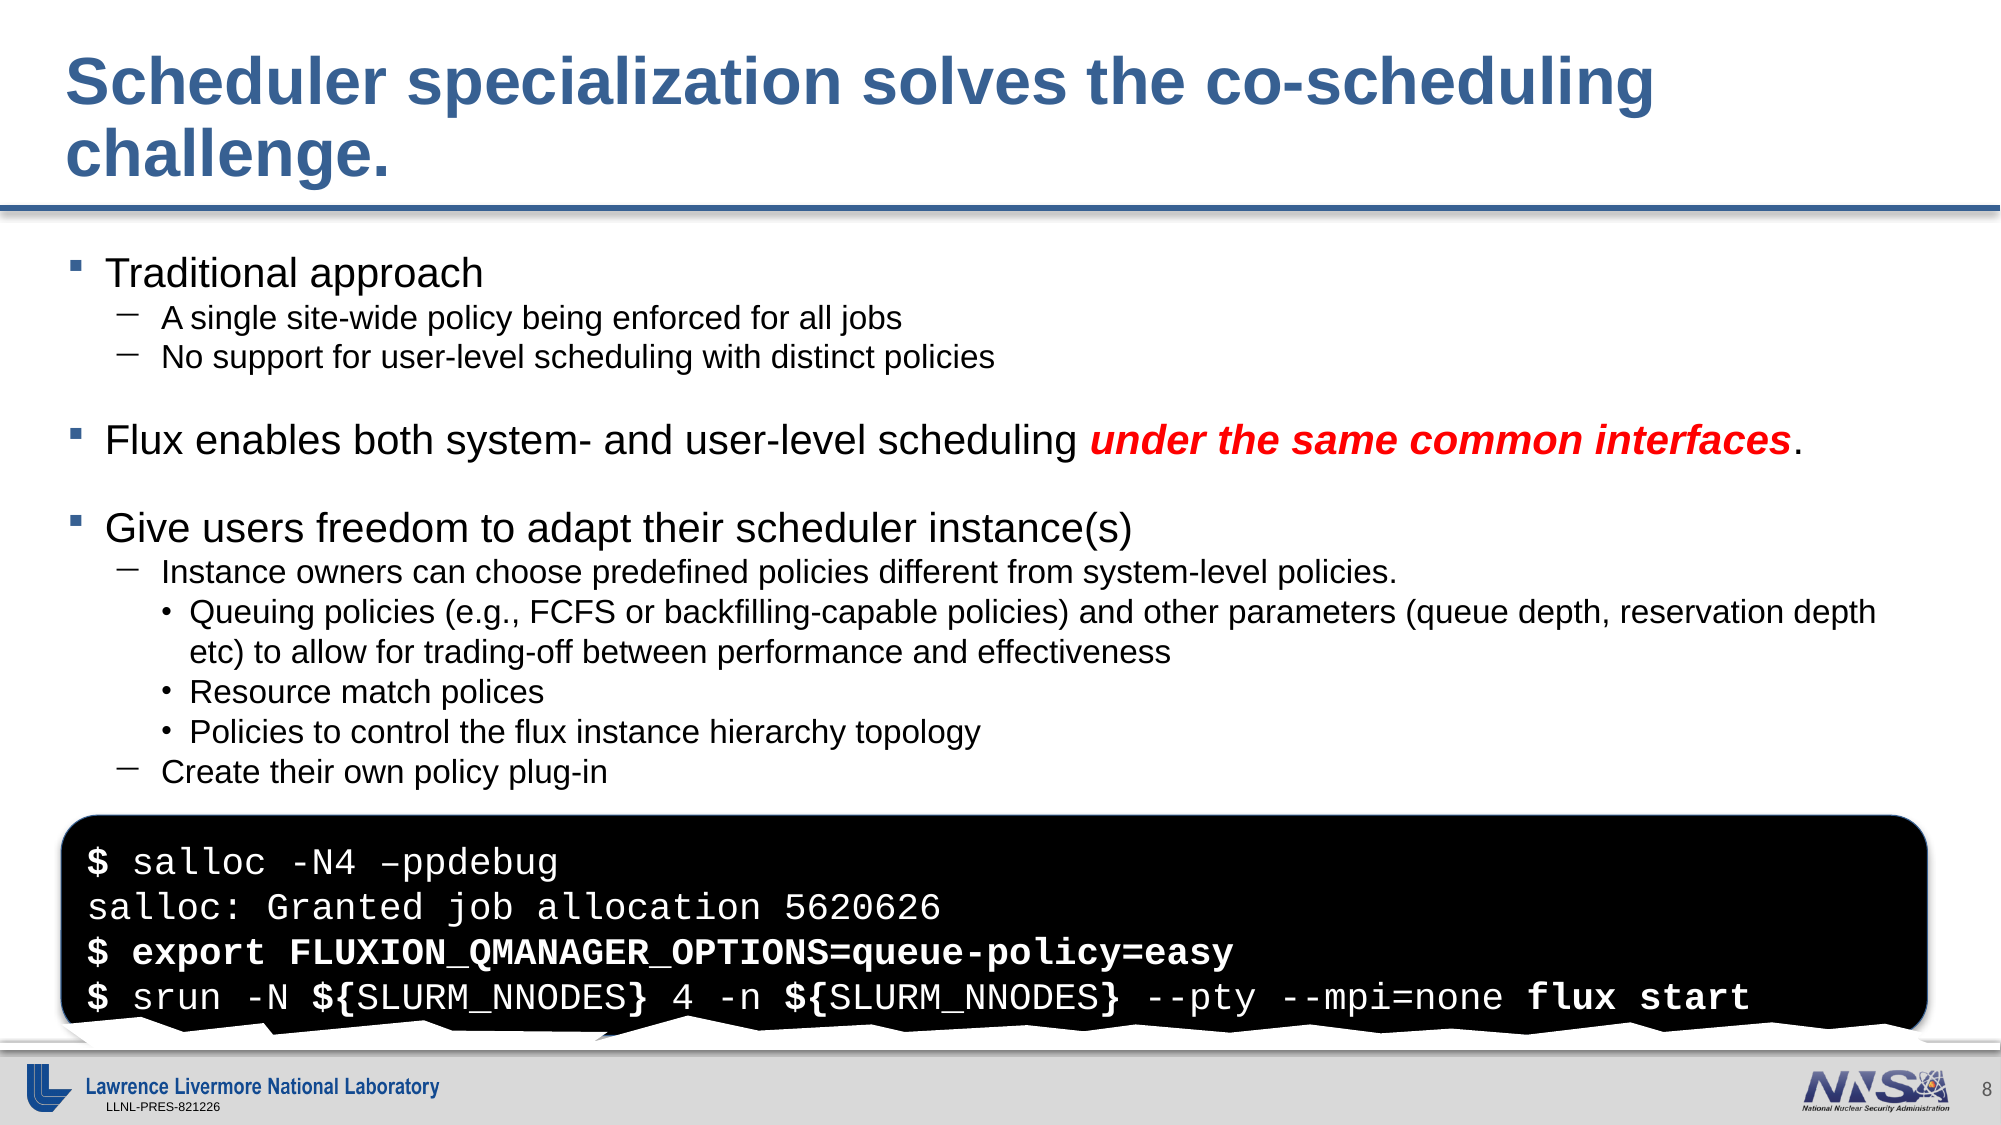

# Scheduler specialization solves the co-scheduling challenge.
Traditional approach
A single site-wide policy being enforced for all jobs
No support for user-level scheduling with distinct policies
Flux enables both system- and user-level scheduling under the same common interfaces.
Give users freedom to adapt their scheduler instance(s)
Instance owners can choose predefined policies different from system-level policies.
Queuing policies (e.g., FCFS or backfilling-capable policies) and other parameters (queue depth, reservation depth etc) to allow for trading-off between performance and effectiveness
Resource match polices
Policies to control the flux instance hierarchy topology
Create their own policy plug-in
$ salloc -N4 –ppdebug
salloc: Granted job allocation 5620626
$ export FLUXION_QMANAGER_OPTIONS=queue-policy=easy
$ srun -N ${SLURM_NNODES} 4 -n ${SLURM_NNODES} --pty --mpi=none flux start